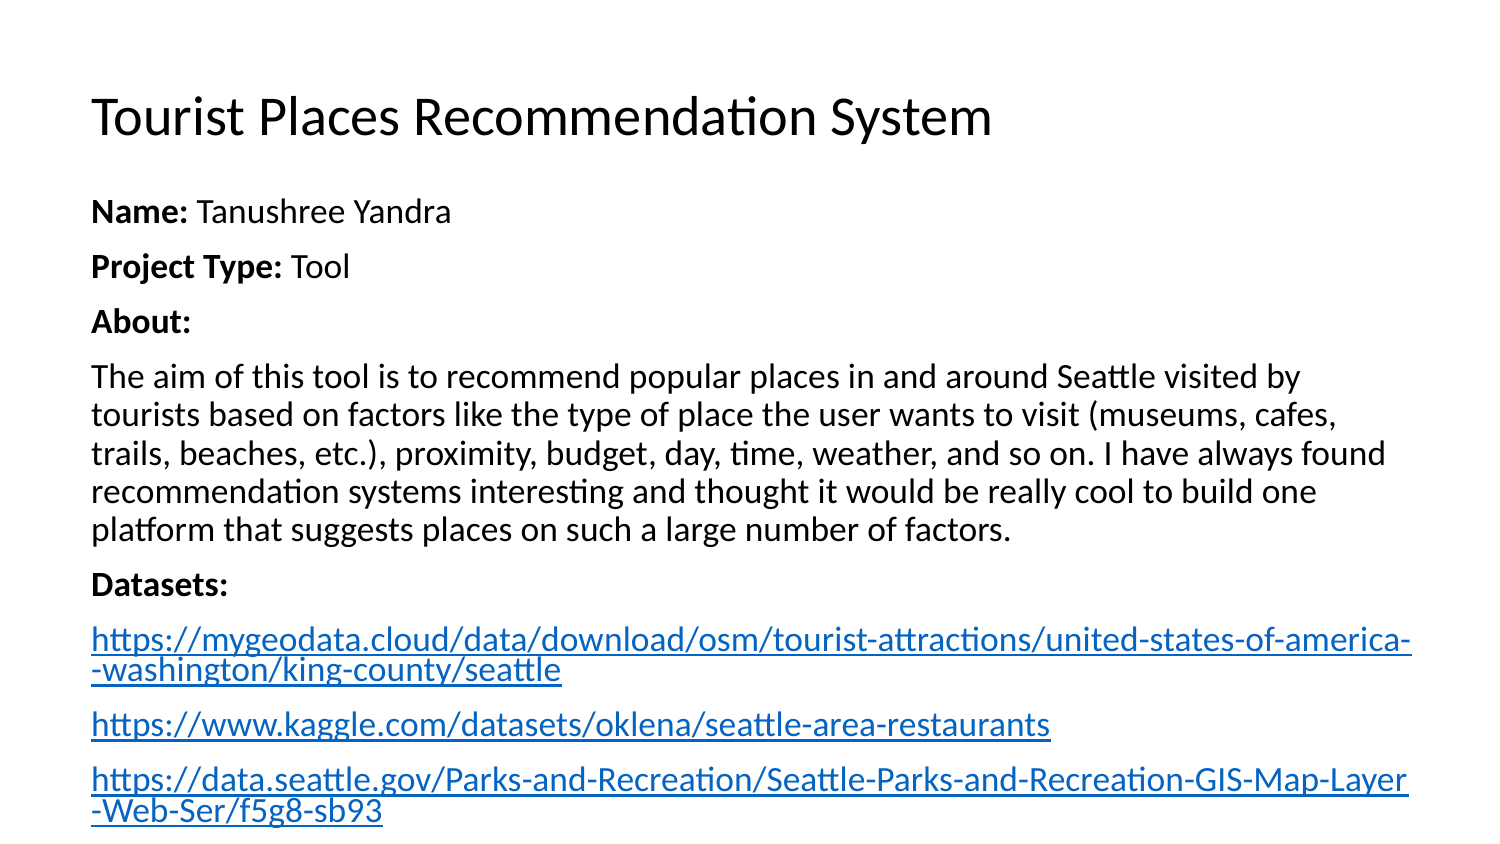

# Tourist Places Recommendation System
Name: Tanushree Yandra
Project Type: Tool
About:
The aim of this tool is to recommend popular places in and around Seattle visited by tourists based on factors like the type of place the user wants to visit (museums, cafes, trails, beaches, etc.), proximity, budget, day, time, weather, and so on. I have always found recommendation systems interesting and thought it would be really cool to build one platform that suggests places on such a large number of factors.
Datasets:
https://mygeodata.cloud/data/download/osm/tourist-attractions/united-states-of-america--washington/king-county/seattle
https://www.kaggle.com/datasets/oklena/seattle-area-restaurants
https://data.seattle.gov/Parks-and-Recreation/Seattle-Parks-and-Recreation-GIS-Map-Layer-Web-Ser/f5g8-sb93